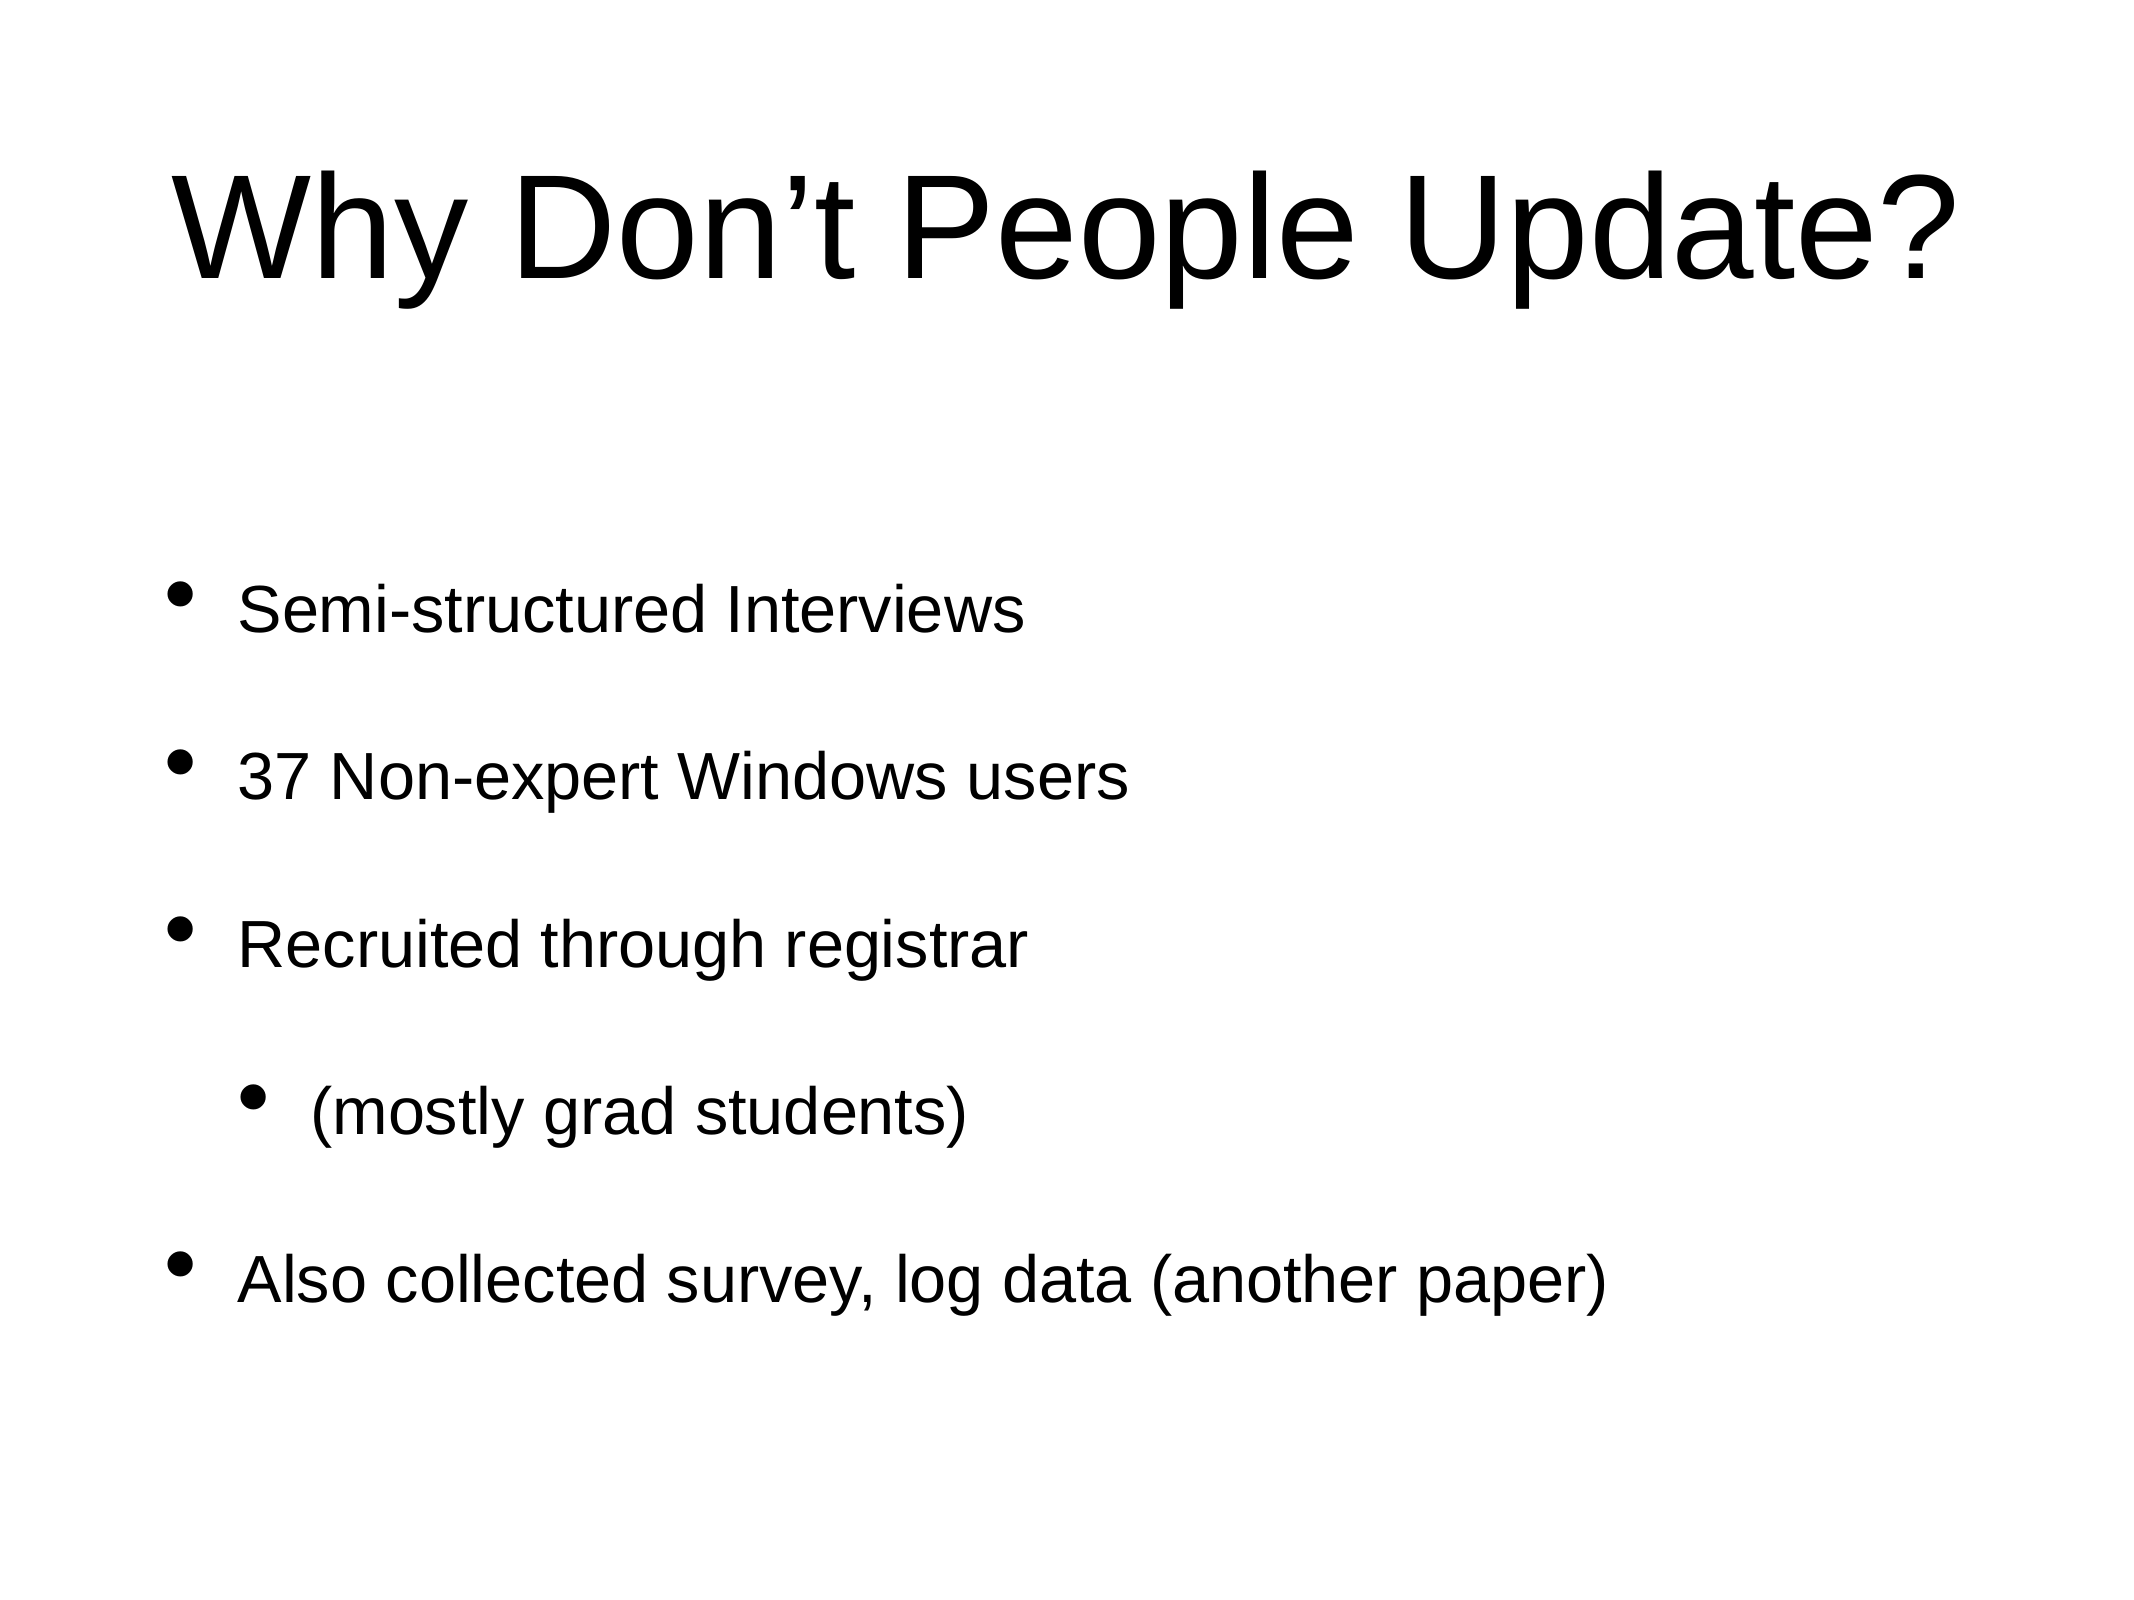

# Why Don’t People Update?
Semi-structured Interviews
37 Non-expert Windows users
Recruited through registrar
(mostly grad students)
Also collected survey, log data (another paper)